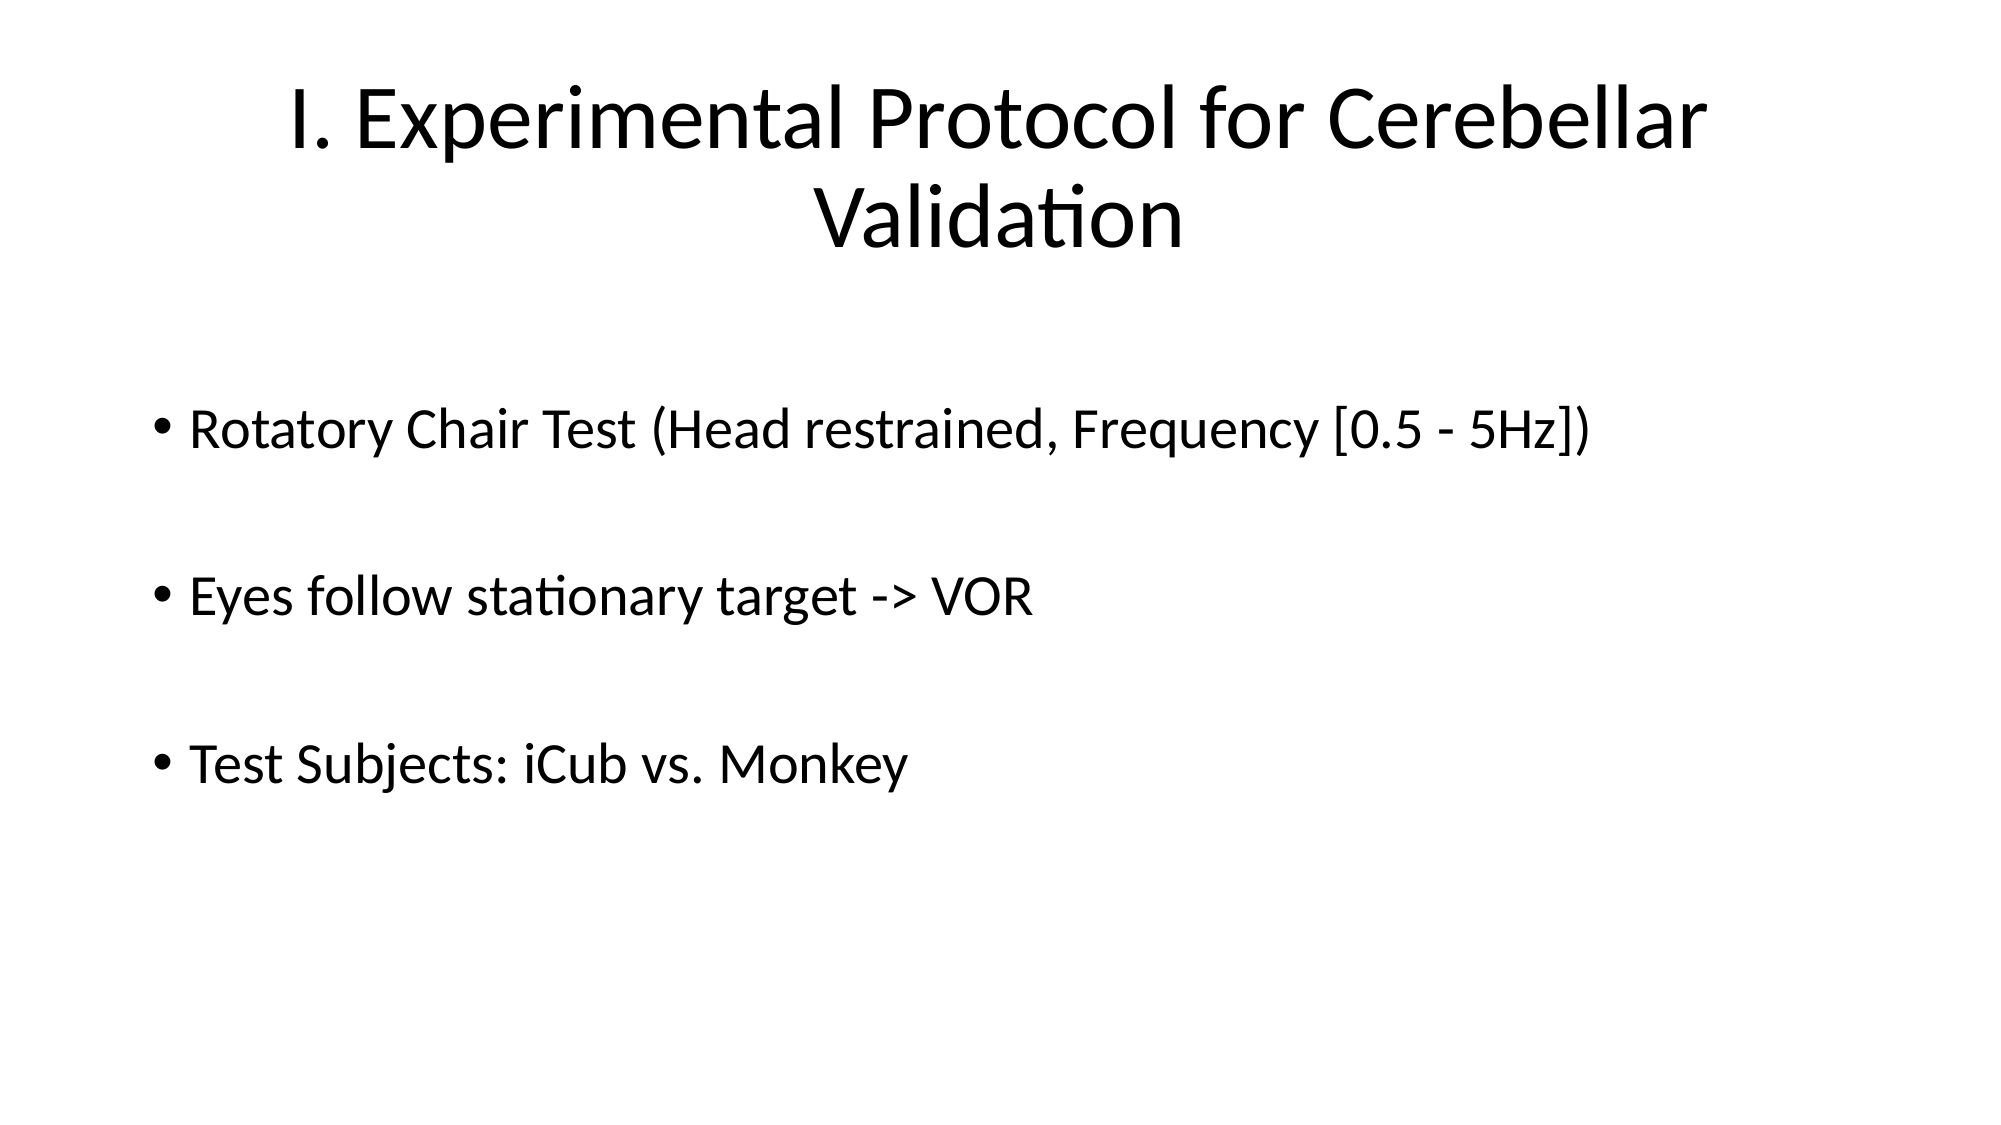

# I. Experimental Protocol for Cerebellar Validation

Rotatory Chair Test (Head restrained, Frequency [0.5 - 5Hz])

Eyes follow stationary target -> VOR

Test Subjects: iCub vs. Monkey